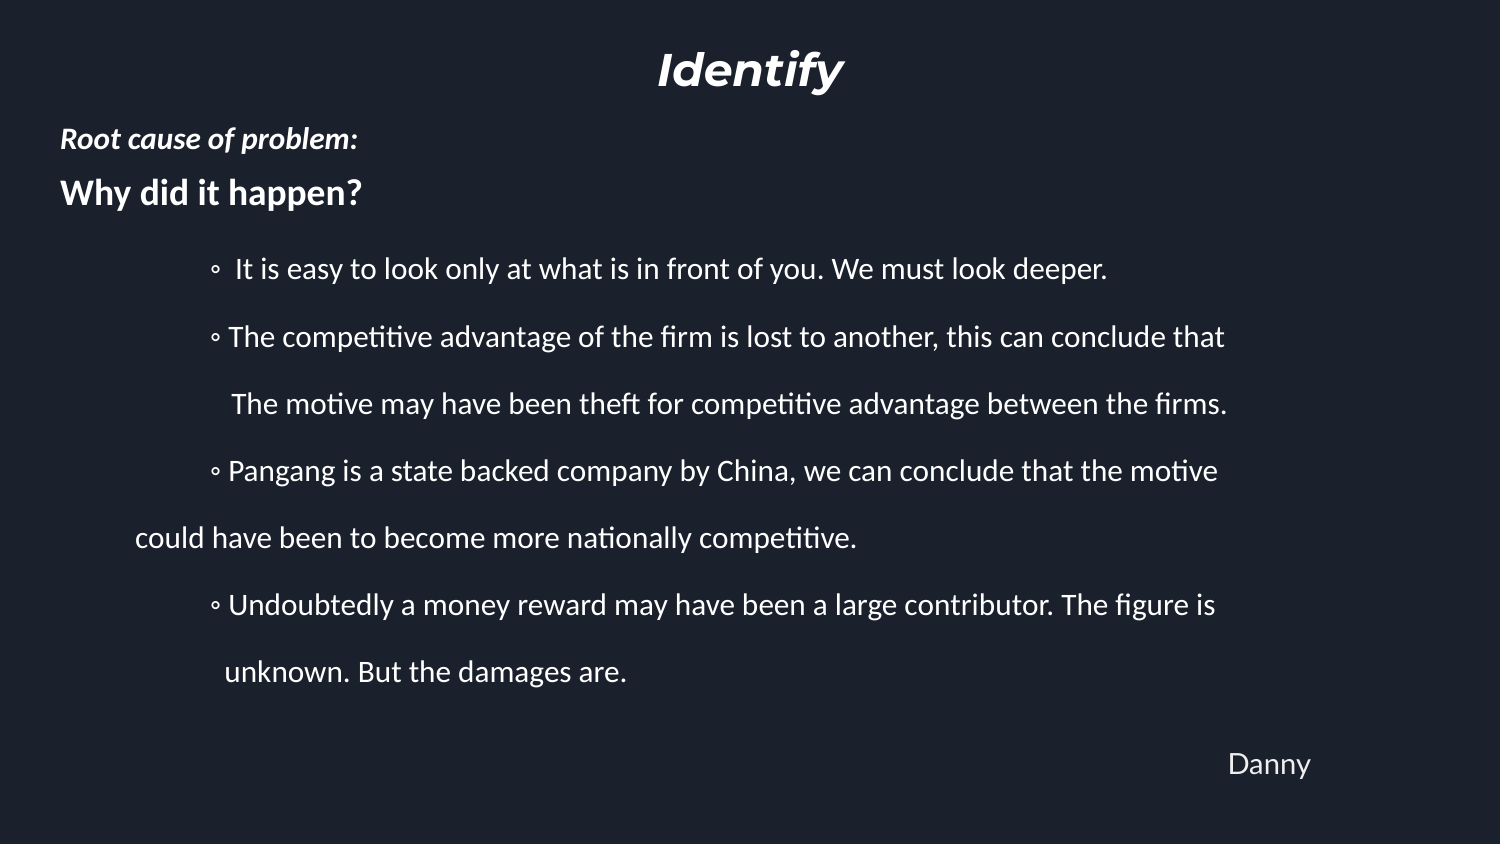

# Identify
Root cause of problem:
Why did it happen?
	◦  It is easy to look only at what is in front of you. We must look deeper.
	◦ The competitive advantage of the firm is lost to another, this can conclude that
	   The motive may have been theft for competitive advantage between the firms.
	◦ Pangang is a state backed company by China, we can conclude that the motive
could have been to become more nationally competitive.
	◦ Undoubtedly a money reward may have been a large contributor. The figure is
 	  unknown. But the damages are.

Danny